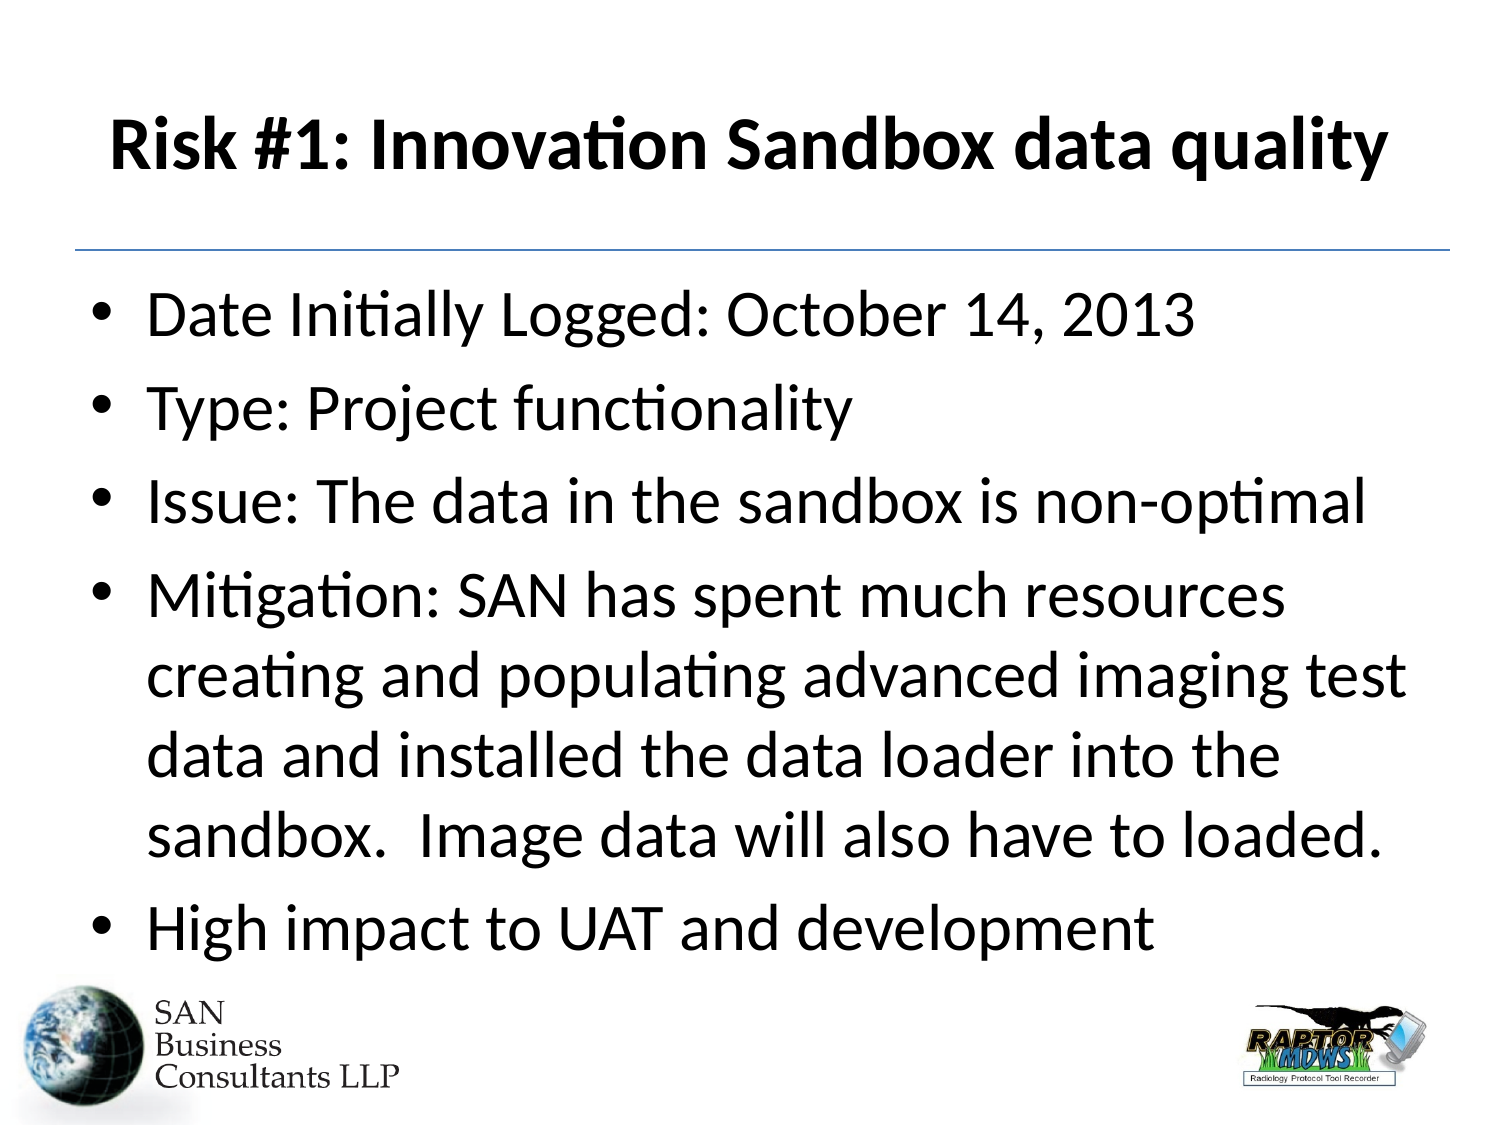

# Risk #1: Innovation Sandbox data quality
Date Initially Logged: October 14, 2013
Type: Project functionality
Issue: The data in the sandbox is non-optimal
Mitigation: SAN has spent much resources creating and populating advanced imaging test data and installed the data loader into the sandbox.  Image data will also have to loaded.
High impact to UAT and development